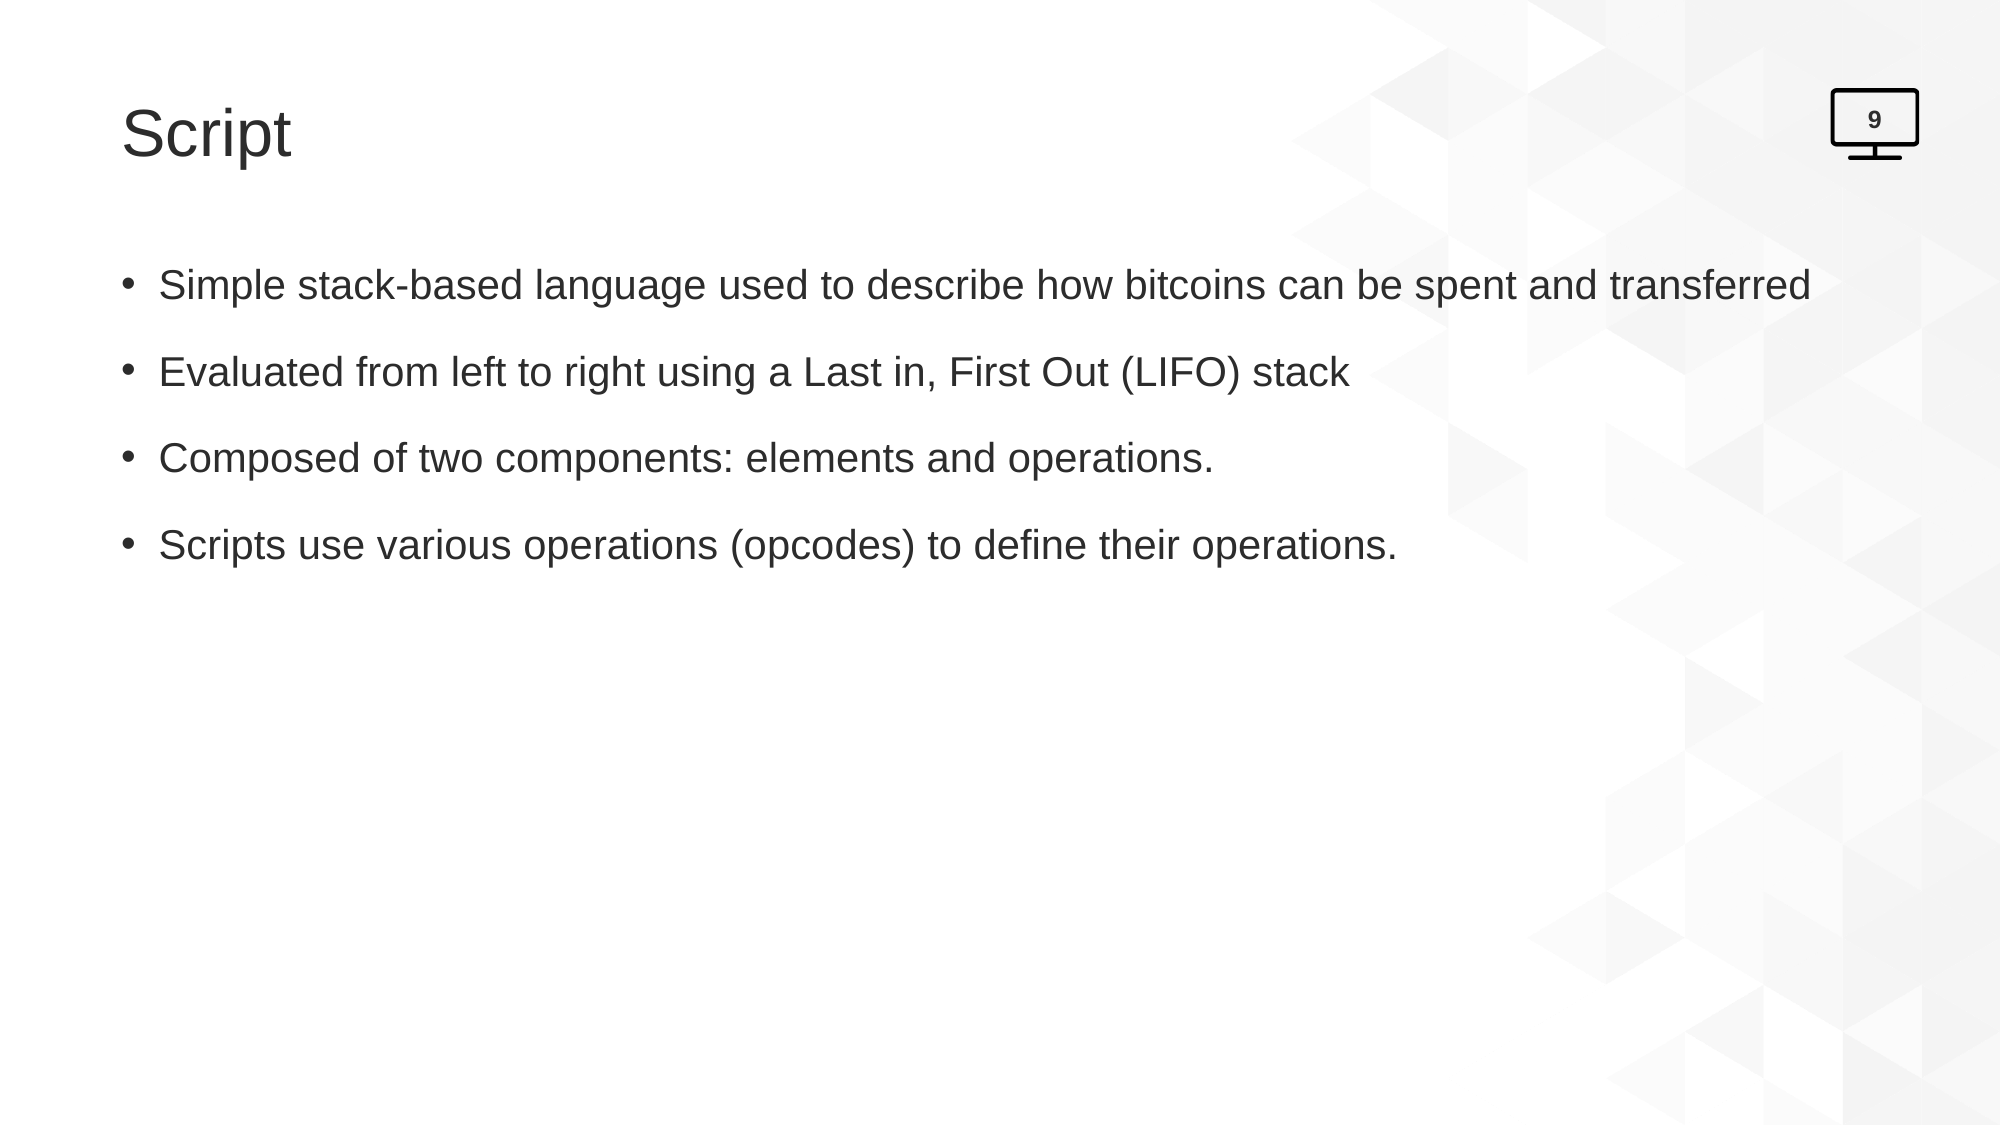

# Script
9
Simple stack-based language used to describe how bitcoins can be spent and transferred
Evaluated from left to right using a Last in, First Out (LIFO) stack
Composed of two components: elements and operations.
Scripts use various operations (opcodes) to define their operations.